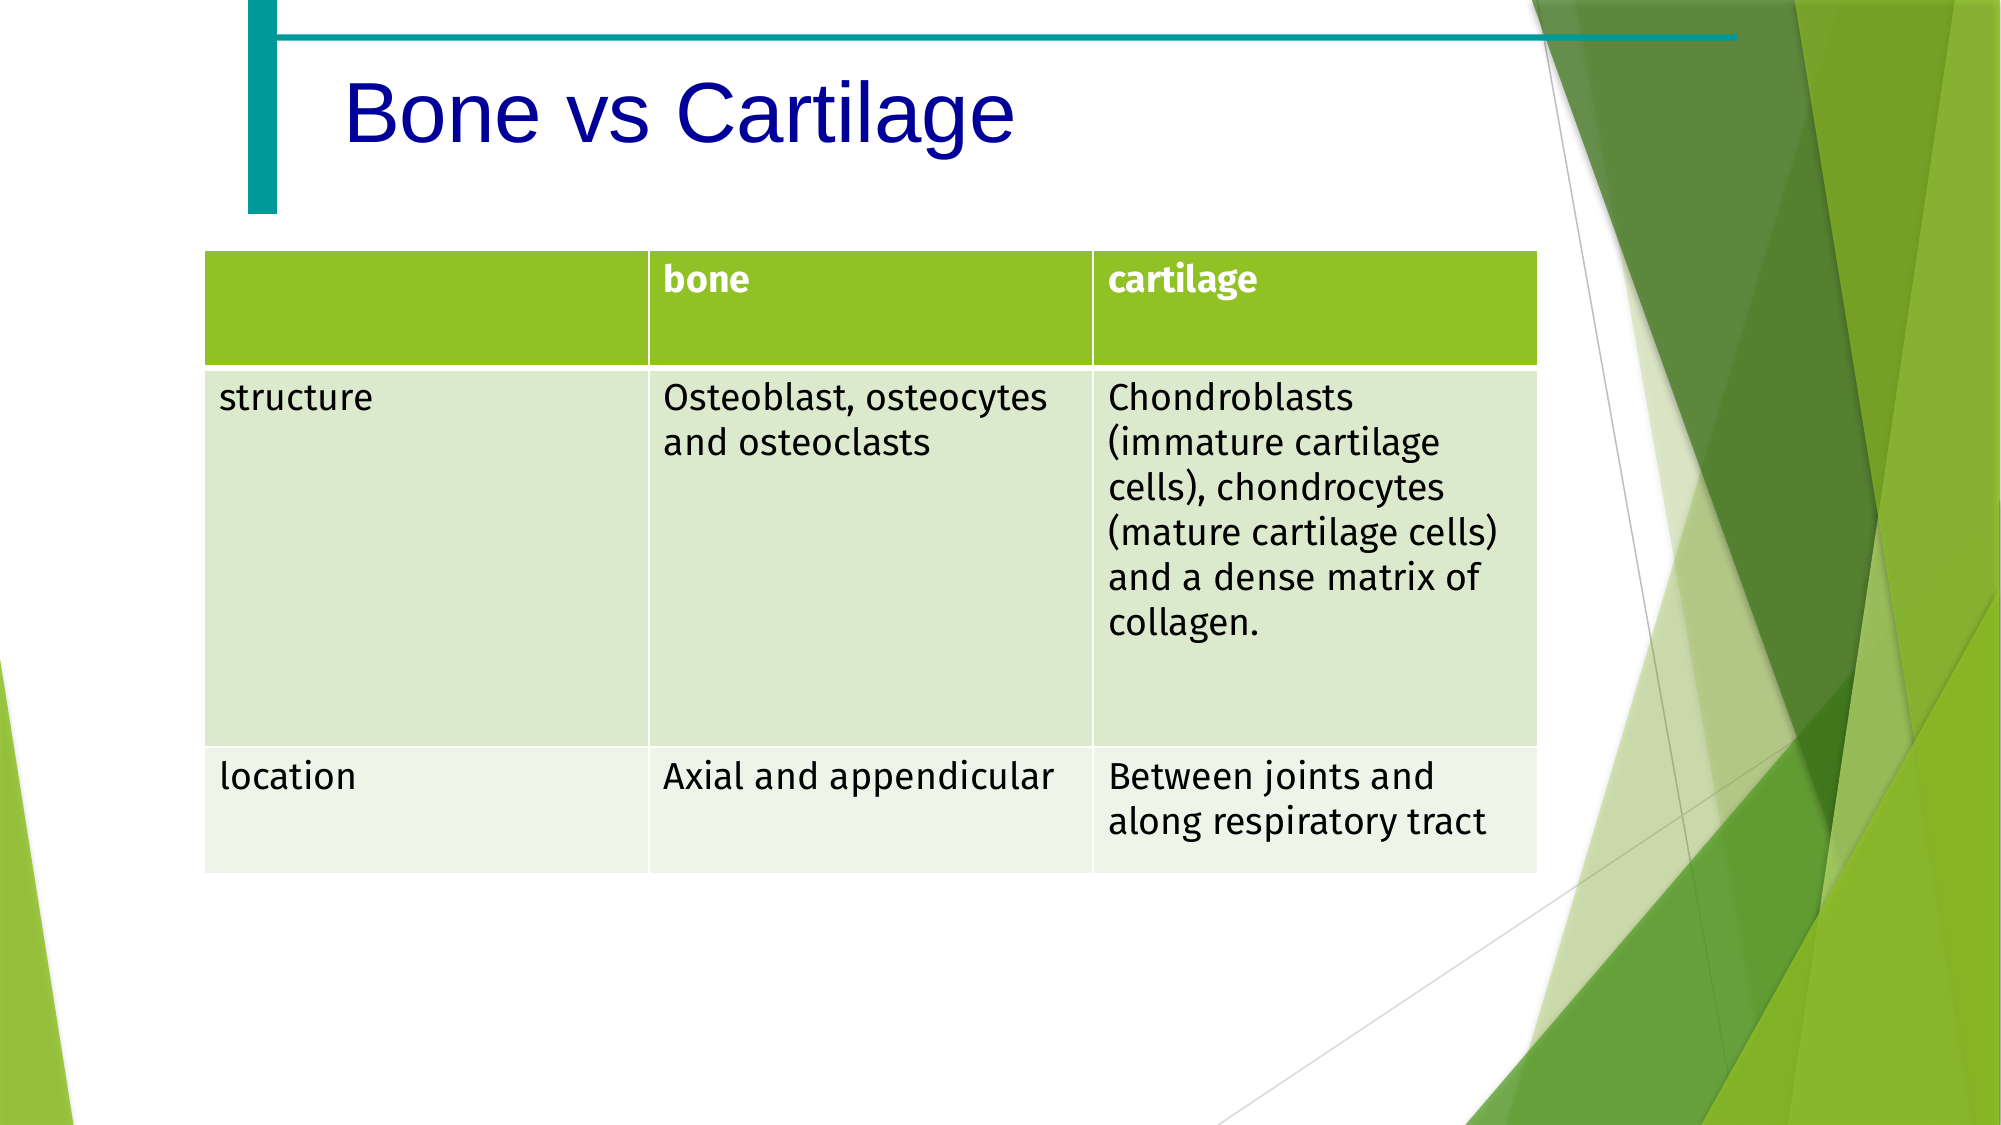

Bone vs Cartilage
|  | bone | cartilage |
| --- | --- | --- |
| structure | Osteoblast, osteocytes and osteoclasts | Chondroblasts (immature cartilage cells), chondrocytes (mature cartilage cells) and a dense matrix of collagen. |
| location | Axial and appendicular | Between joints and along respiratory tract |